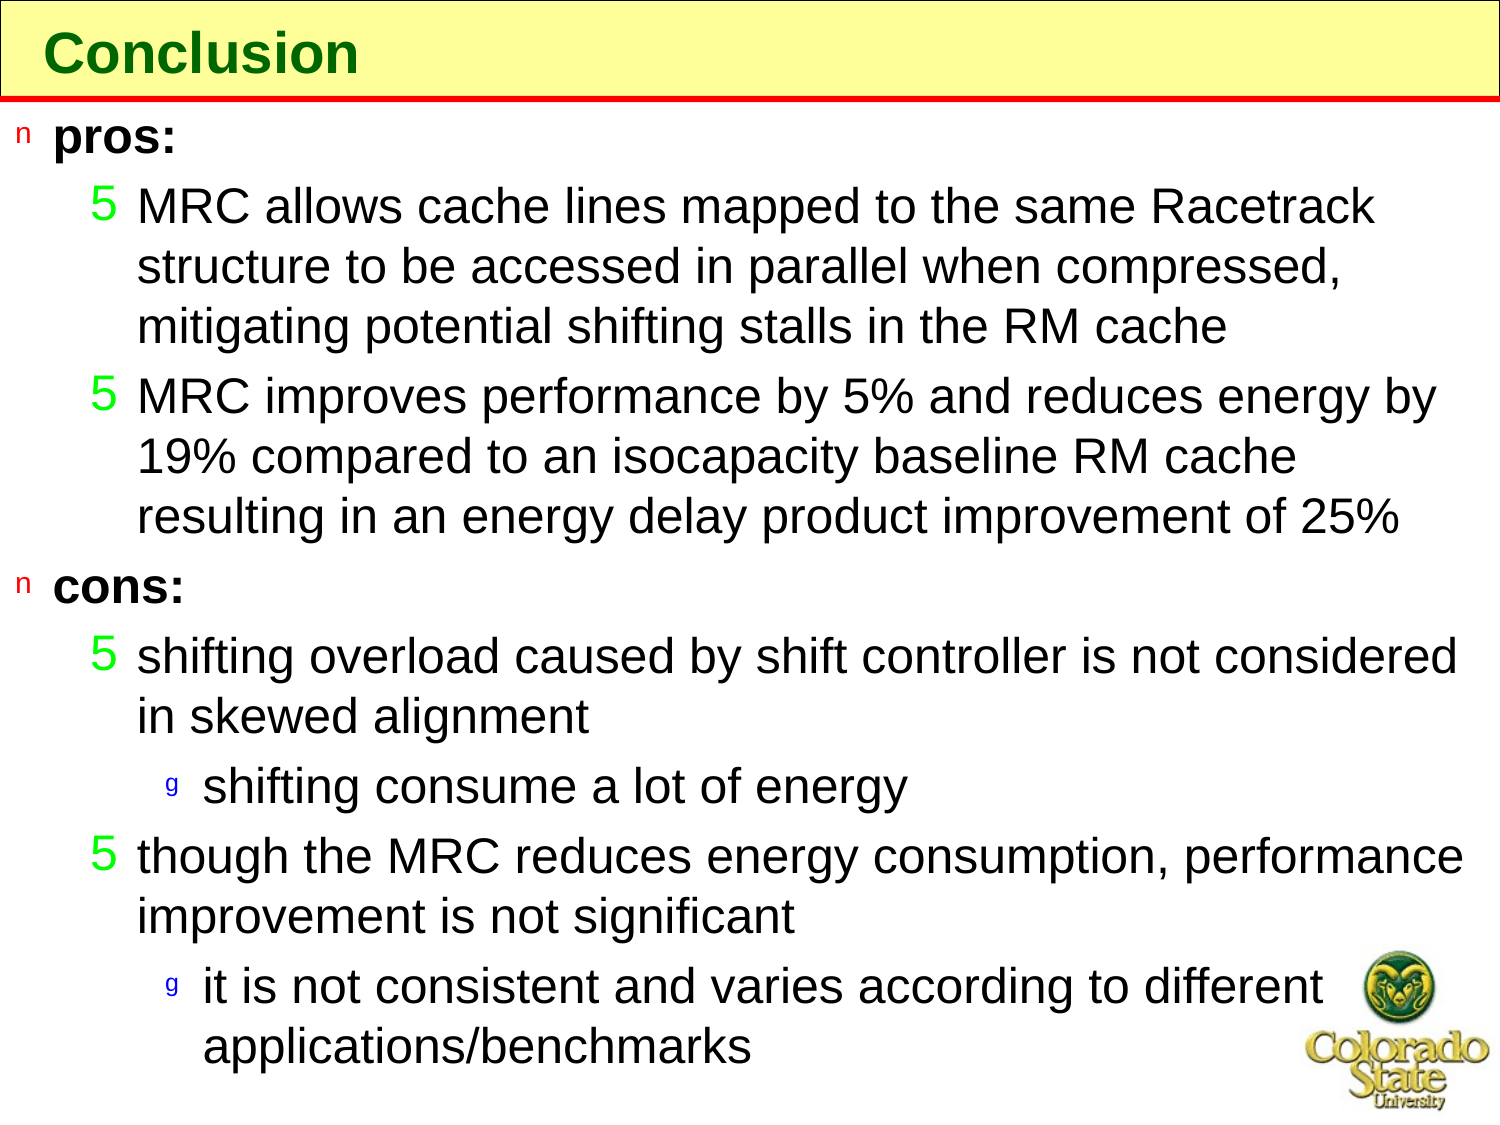

# Conclusion
pros:
MRC allows cache lines mapped to the same Racetrack structure to be accessed in parallel when compressed, mitigating potential shifting stalls in the RM cache
MRC improves performance by 5% and reduces energy by 19% compared to an isocapacity baseline RM cache resulting in an energy delay product improvement of 25%
cons:
shifting overload caused by shift controller is not considered in skewed alignment
shifting consume a lot of energy
though the MRC reduces energy consumption, performance improvement is not significant
it is not consistent and varies according to different
applications/benchmarks